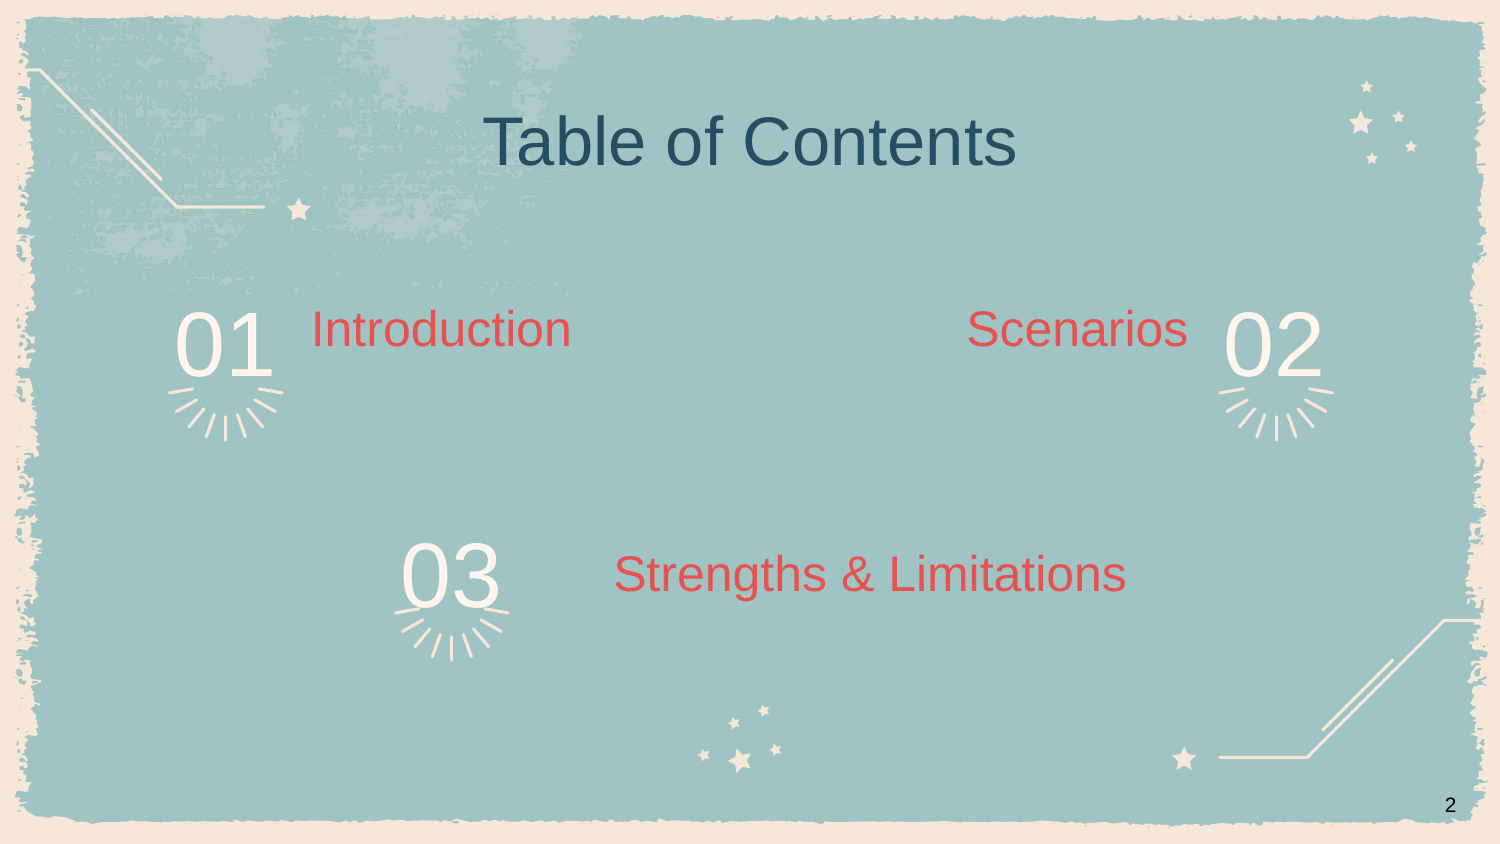

Table of Contents
Introduction
Scenarios
# 01
02

Strengths & Limitations
03

2